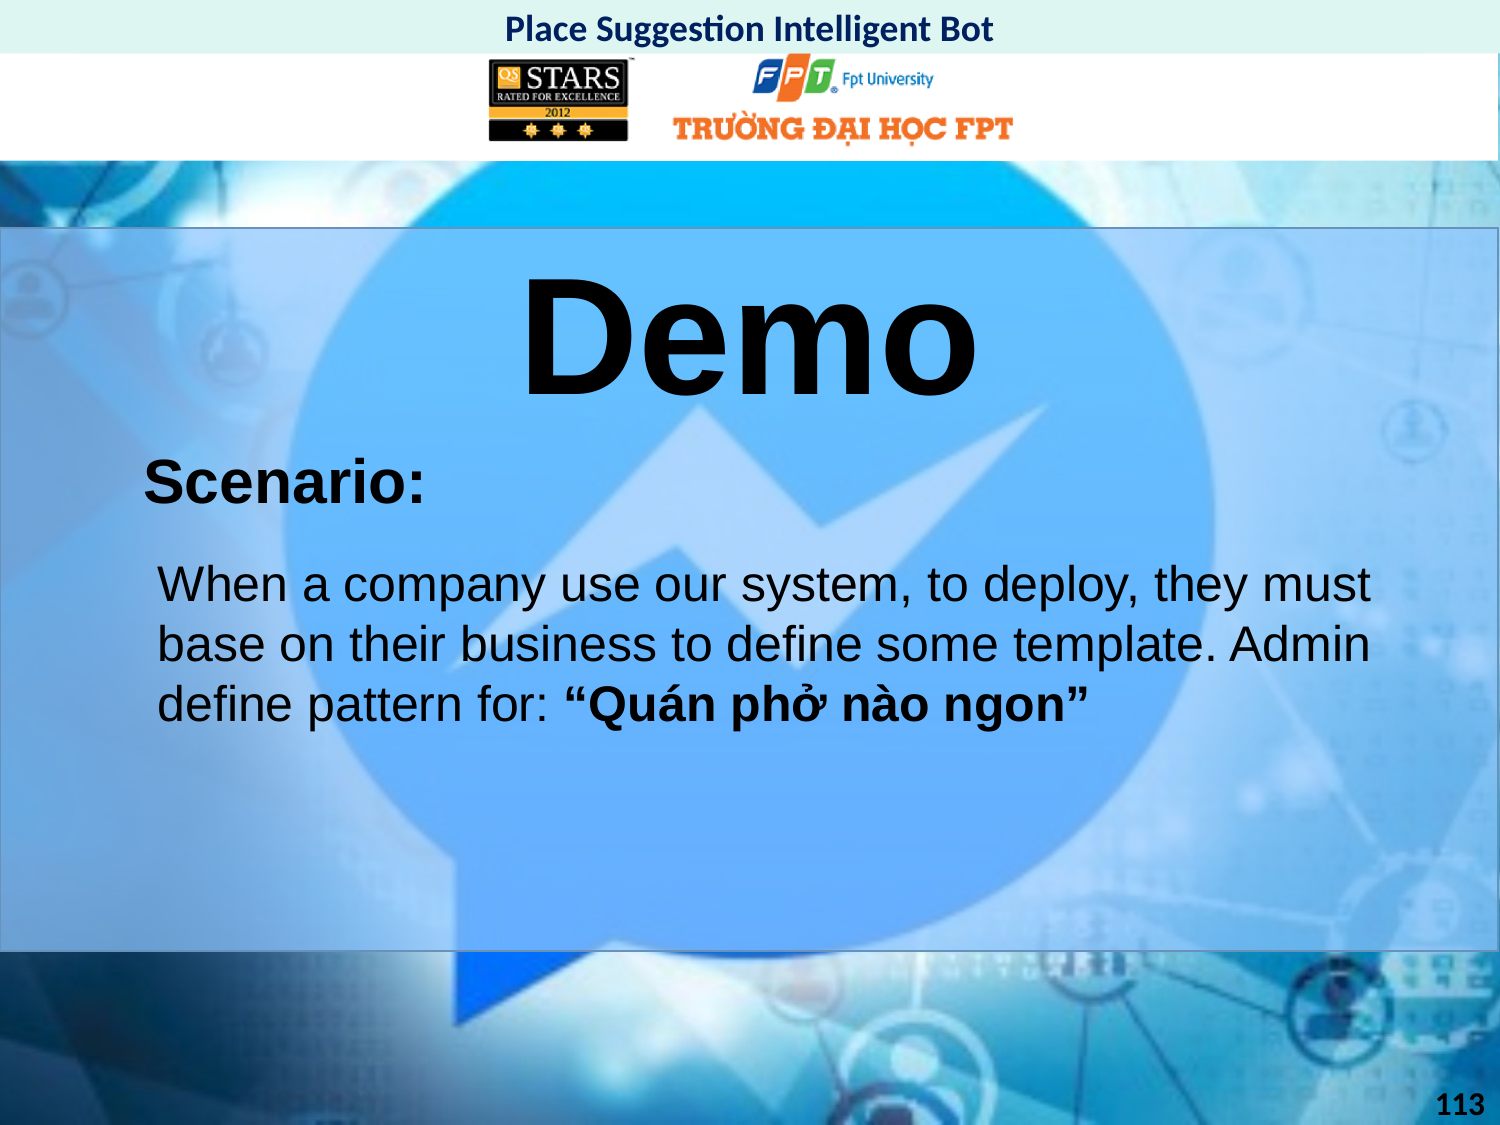

Place Suggestion Intelligent Bot

# Demo
Scenario:
When a company use our system, to deploy, they must base on their business to define some template. Admin define pattern for: “Quán phở nào ngon”
113